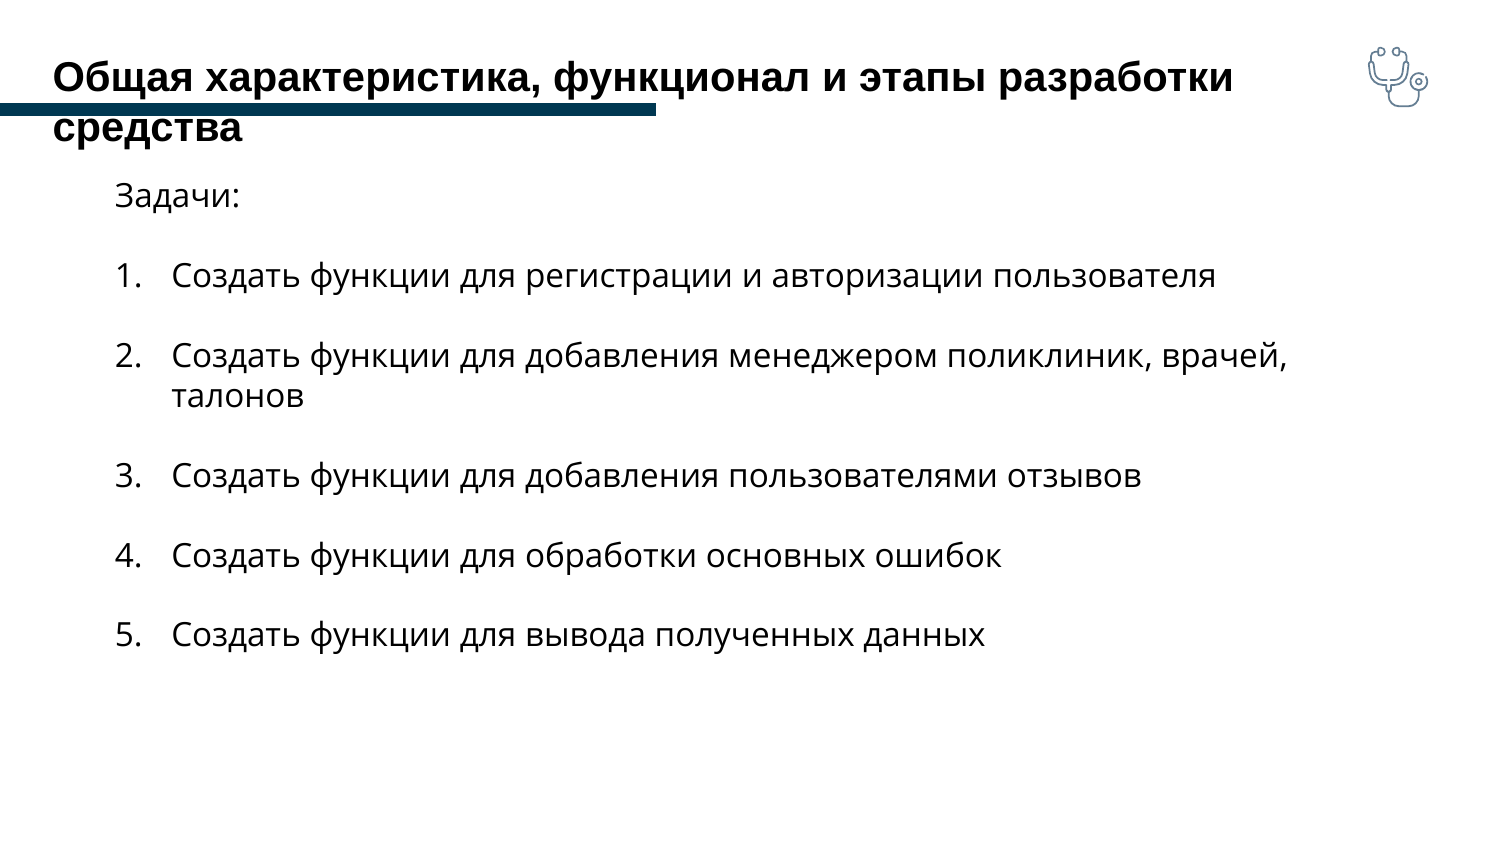

# Общая характеристика, функционал и этапы разработки средства
Задачи:

Создать функции для регистрации и авторизации пользователя

Создать функции для добавления менеджером поликлиник, врачей, талонов

Создать функции для добавления пользователями отзывов

Создать функции для обработки основных ошибок

Создать функции для вывода полученных данных